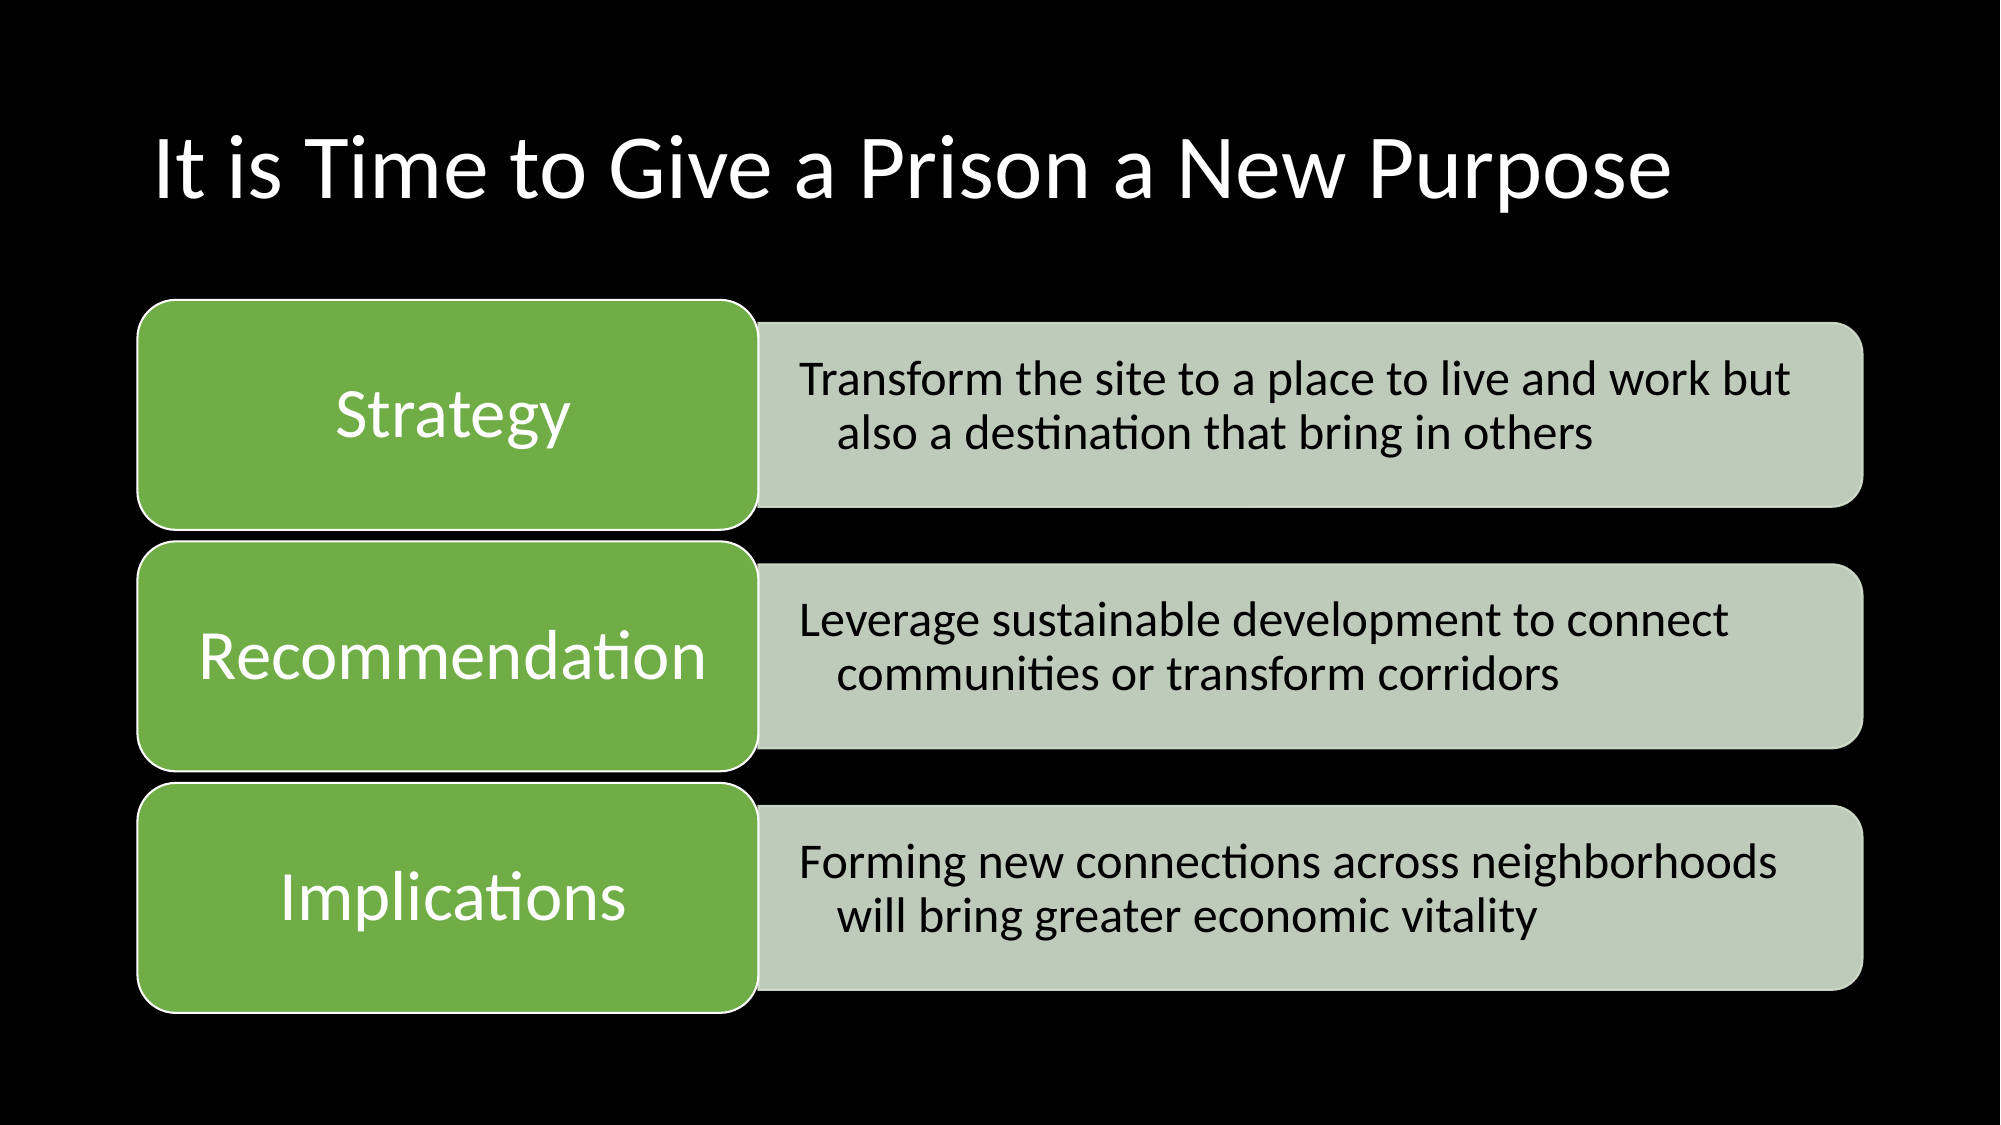

# It is Time to Give a Prison a New Purpose
Transform the site to a place to live and work but also a destination that bring in others
Strategy
Leverage sustainable development to connect communities or transform corridors
Recommendation
Forming new connections across neighborhoods will bring greater economic vitality
Implications